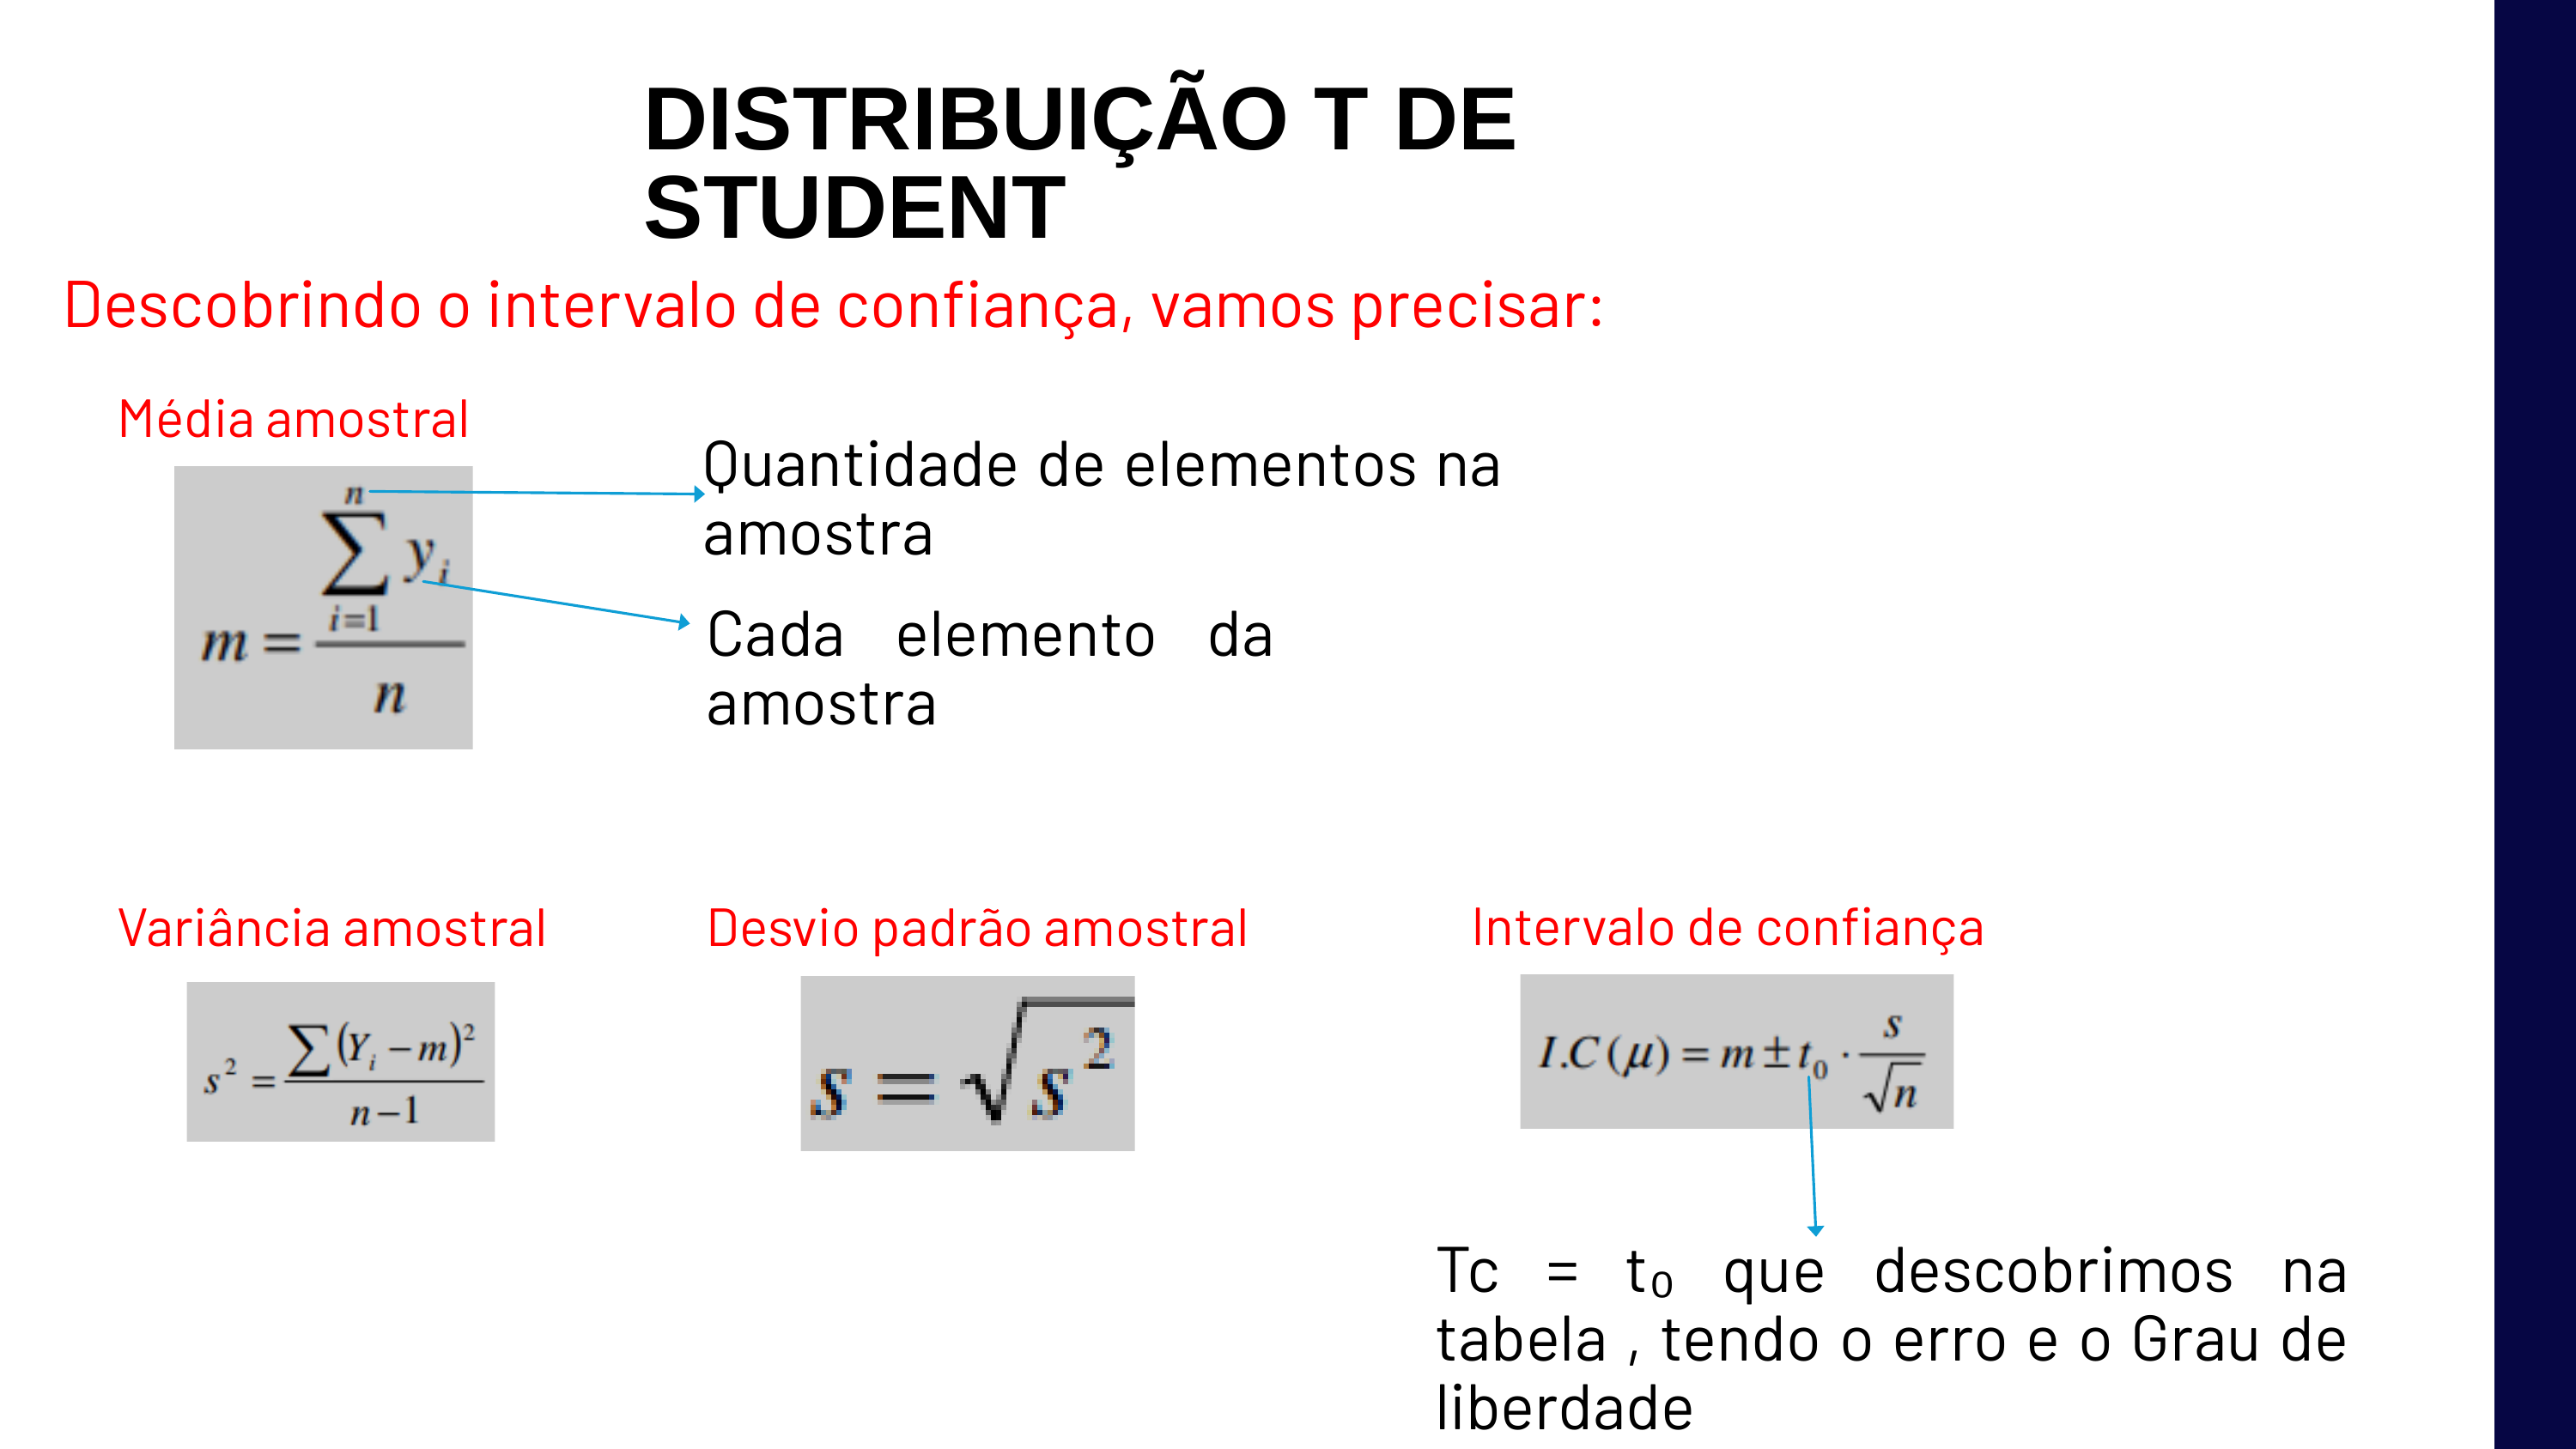

DISTRIBUIÇÃO T DE STUDENT
Descobrindo o intervalo de confiança, vamos precisar:
Média amostral
Quantidade de elementos na amostra

Cada elemento da amostra

Intervalo de confiança
Variância amostral
Desvio padrão amostral

Tc = t₀ que descobrimos na tabela , tendo o erro e o Grau de liberdade